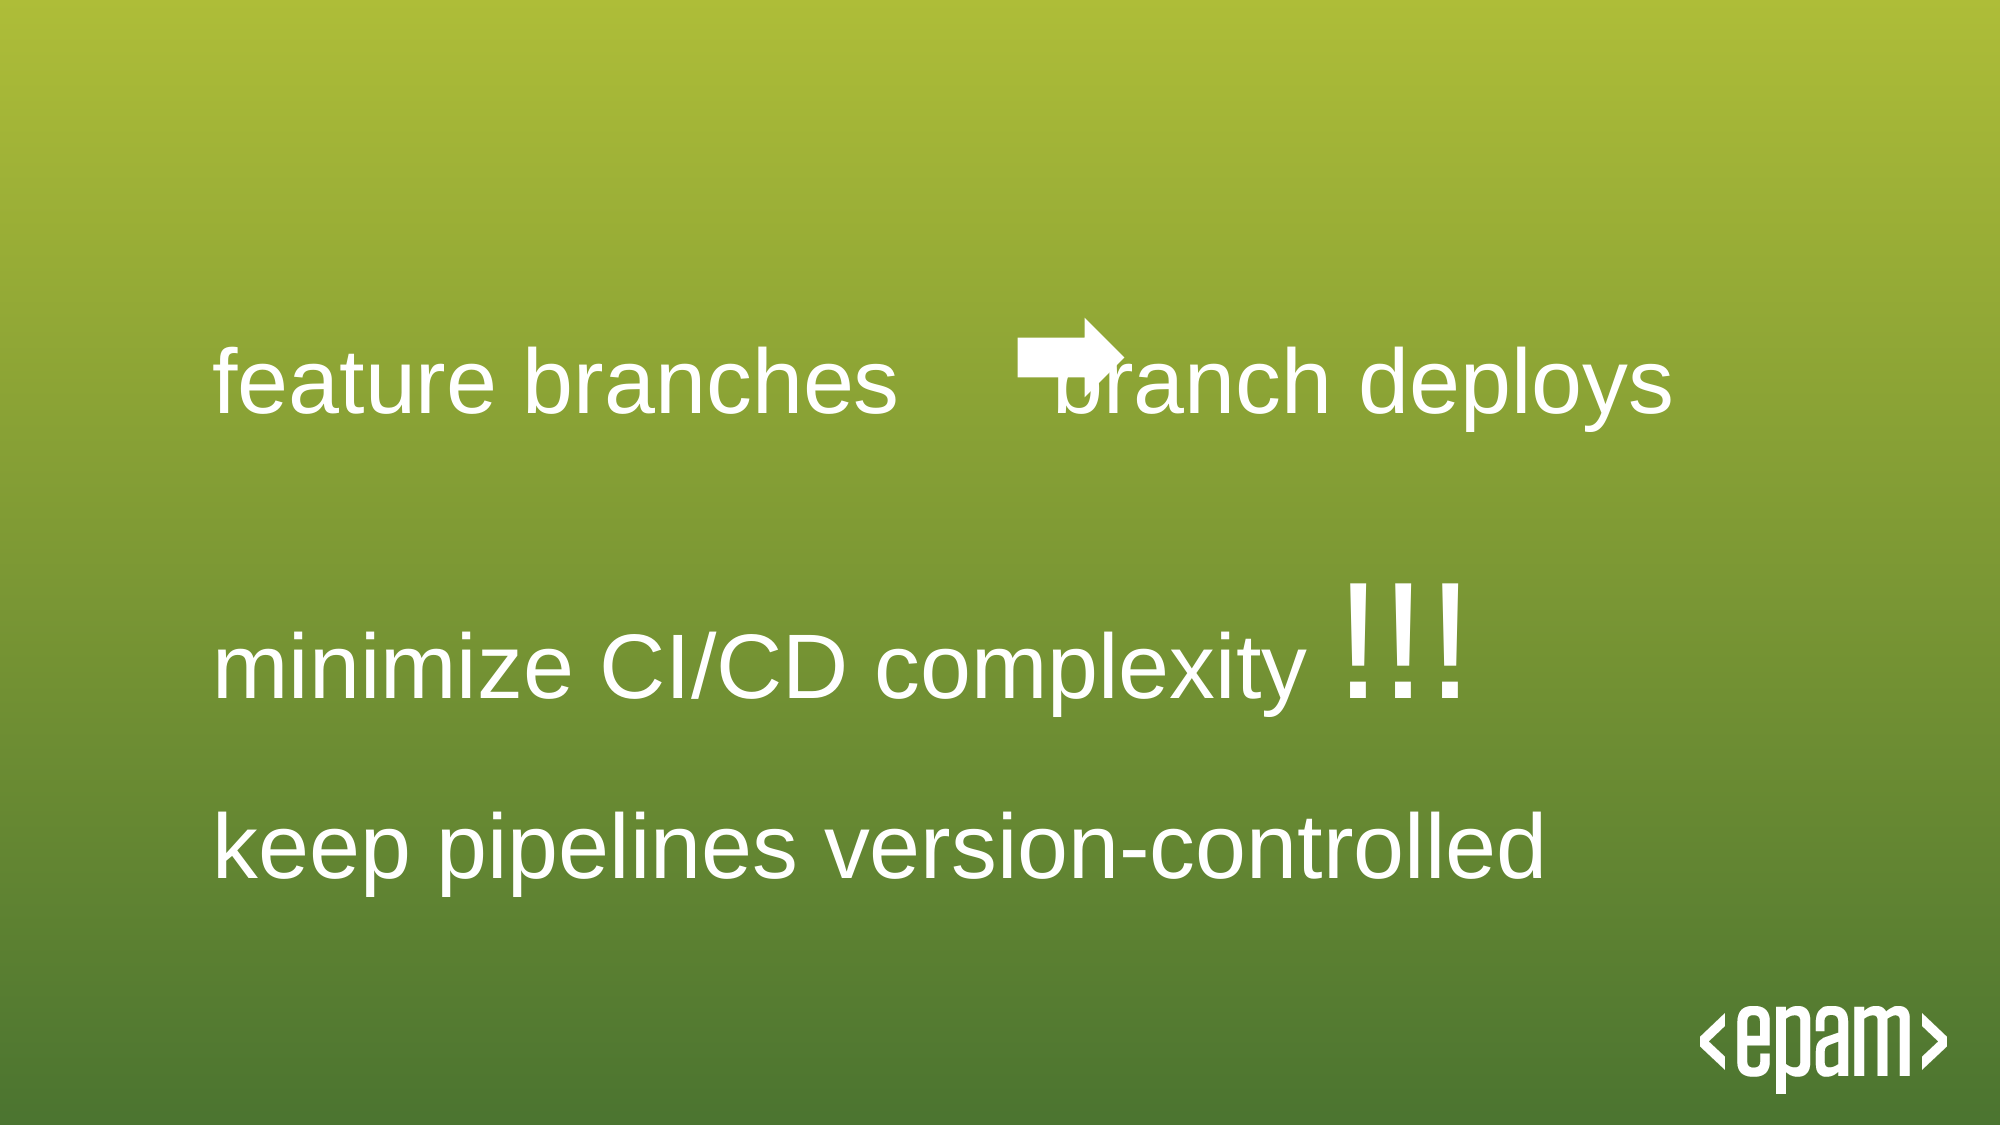

feature branches      branch deploys
minimize CI/CD complexity !!!
keep pipelines version-controlled